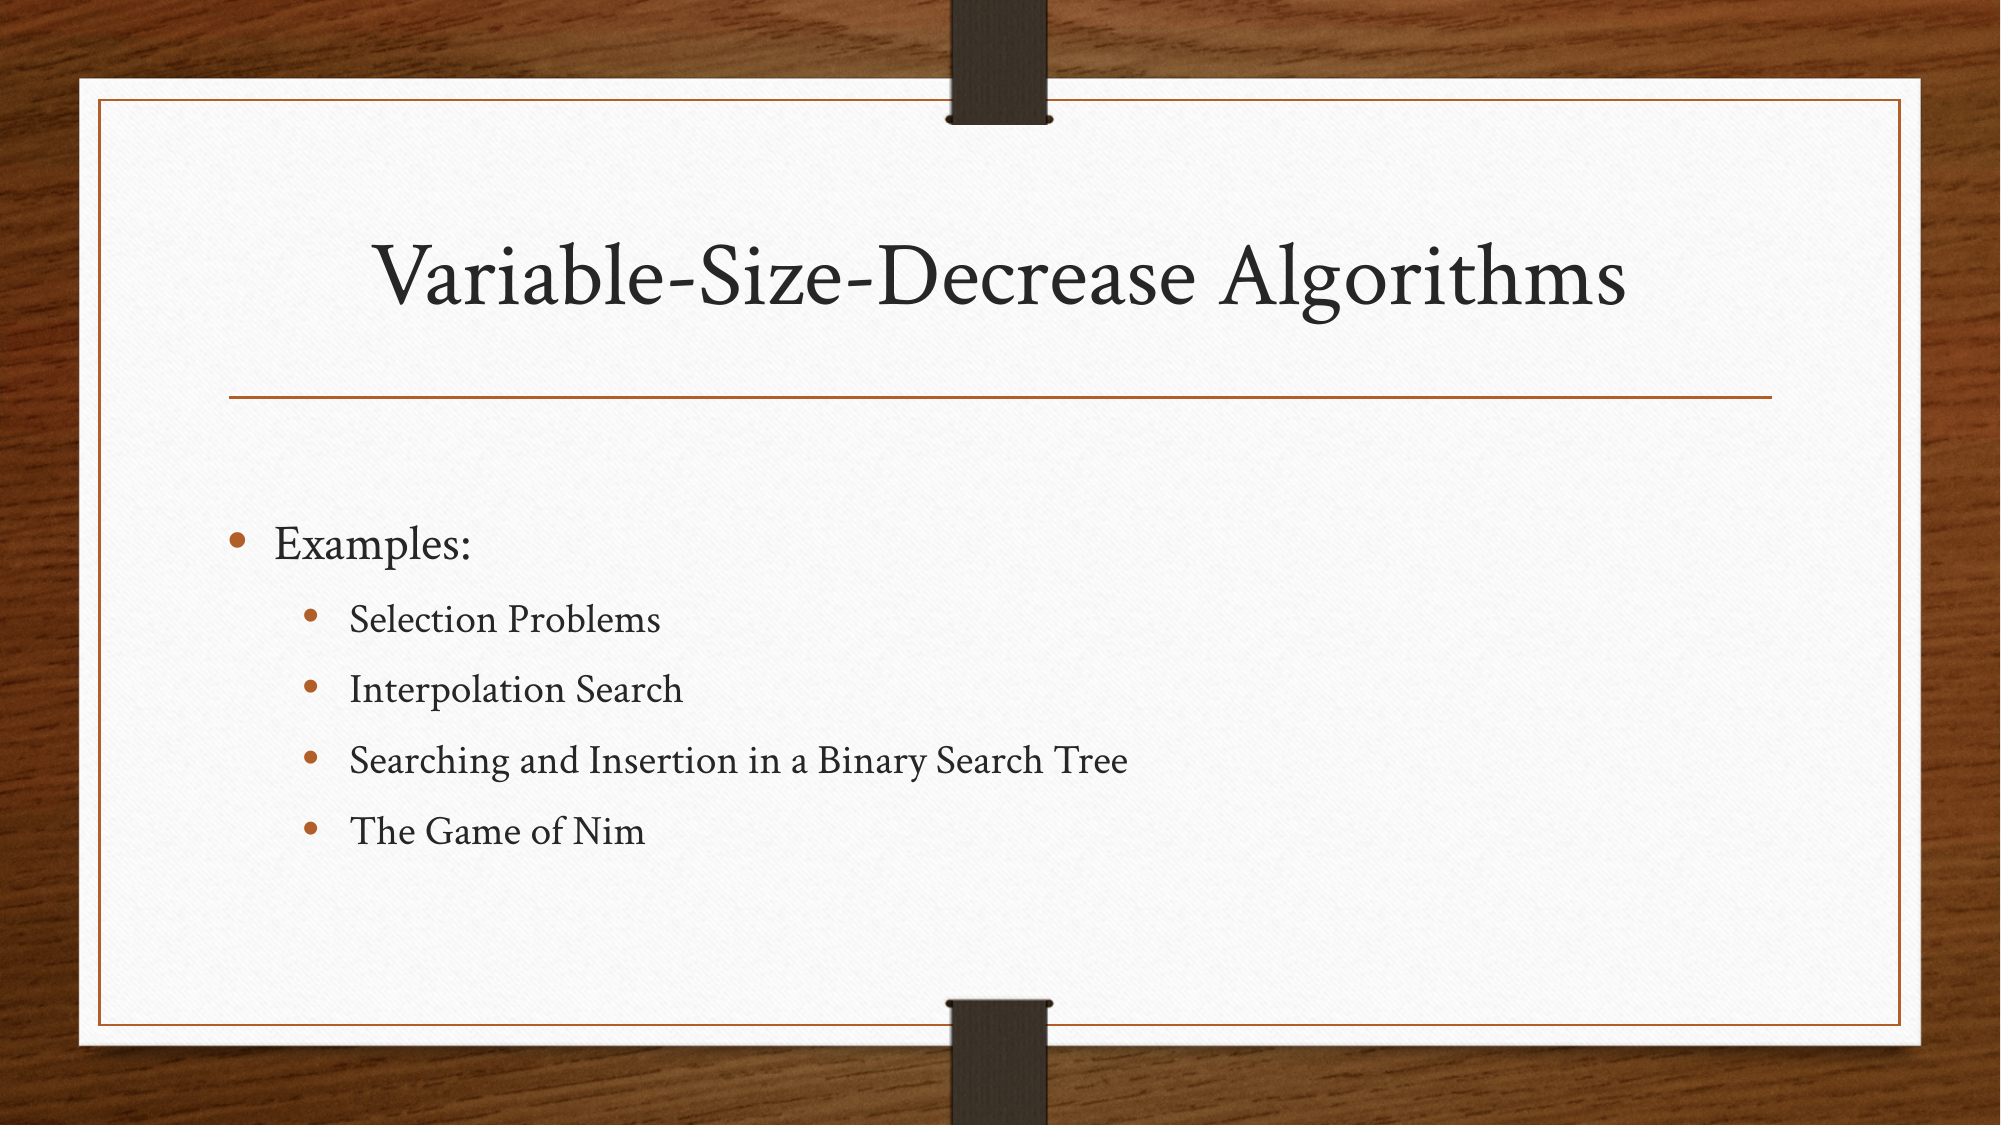

# Variable-Size-Decrease Algorithms

Examples:
Selection Problems
Interpolation Search
Searching and Insertion in a Binary Search Tree
The Game of Nim